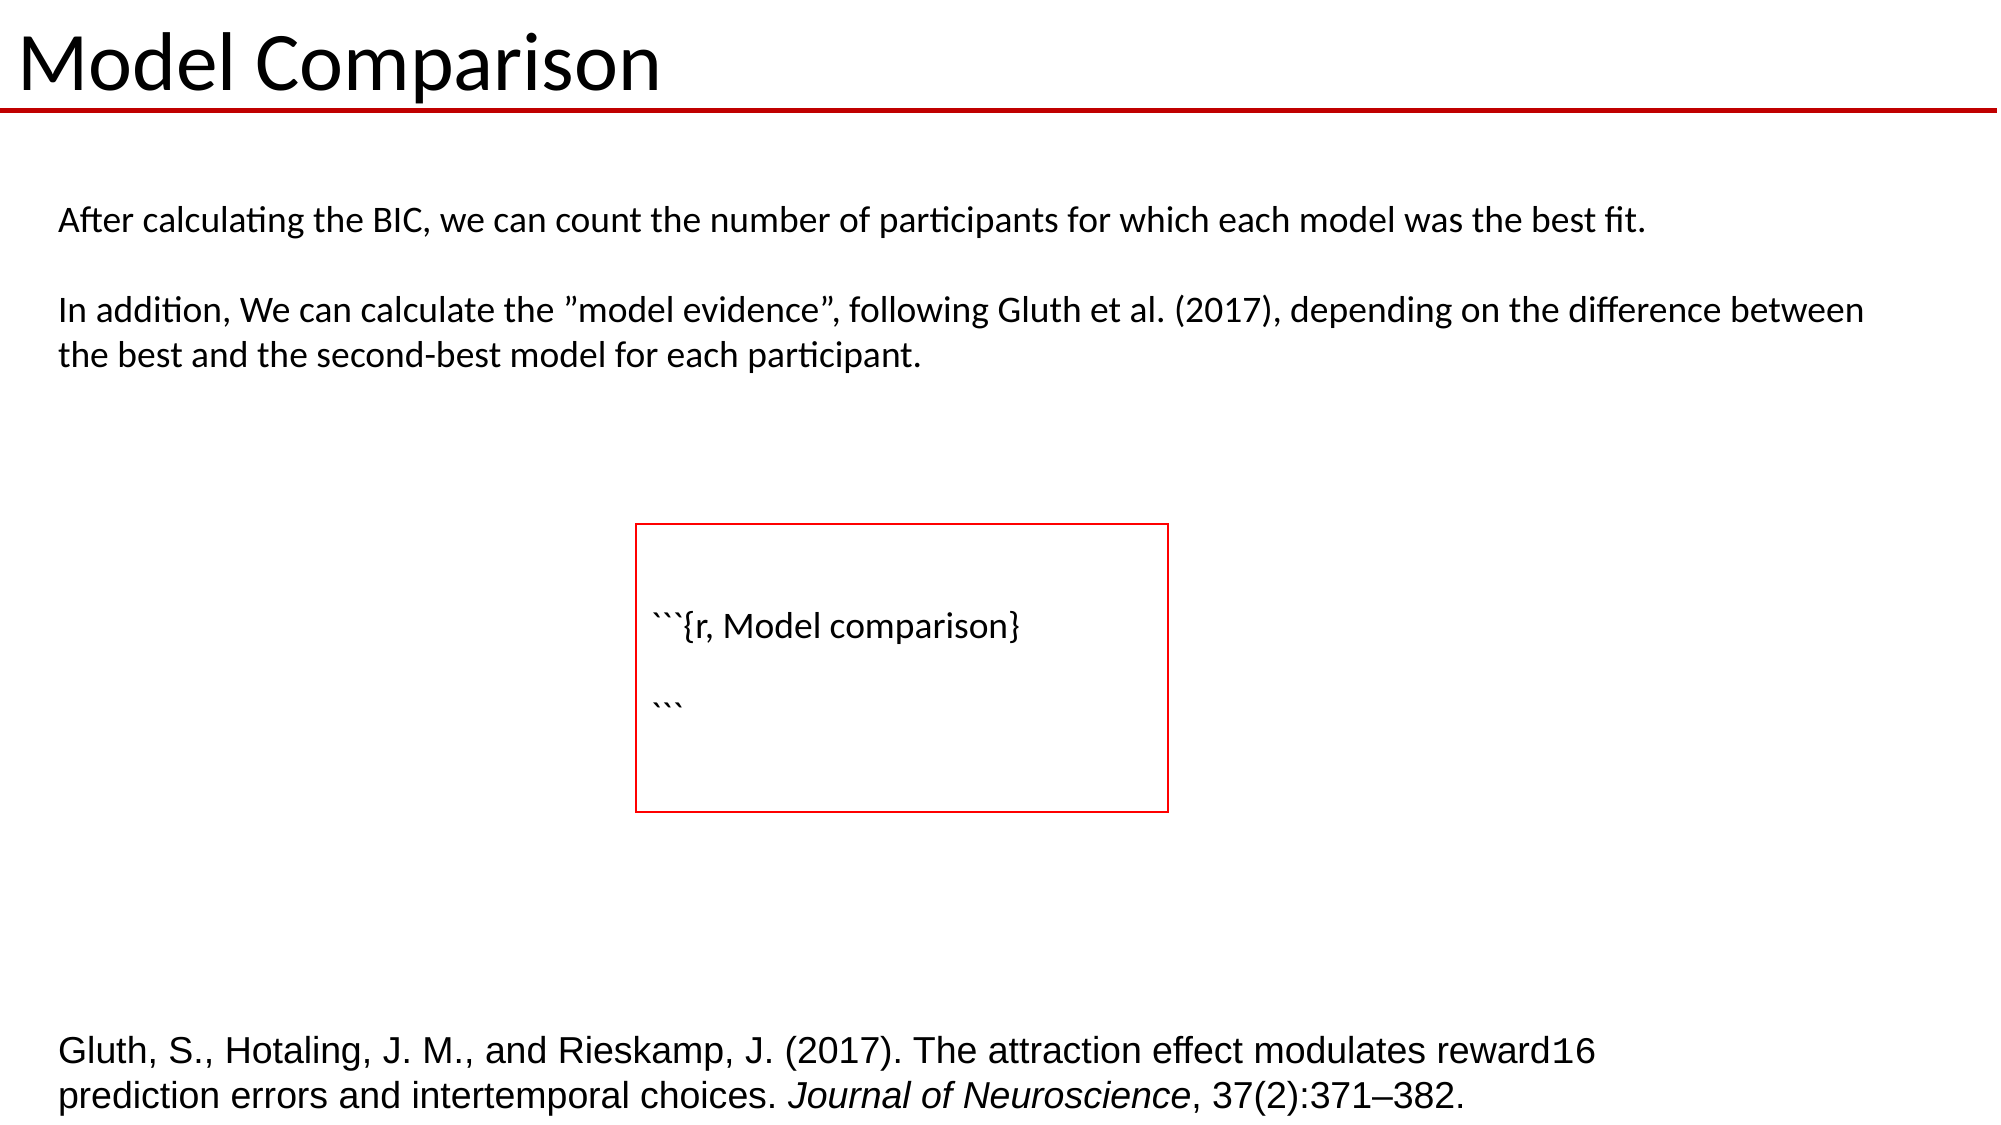

Model Comparison
After calculating the BIC, we can count the number of participants for which each model was the best fit.

In addition, We can calculate the ”model evidence”, following Gluth et al. (2017), depending on the difference between the best and the second-best model for each participant.
```{r, Model comparison}

```
Gluth, S., Hotaling, J. M., and Rieskamp, J. (2017). The attraction effect modulates reward16
prediction errors and intertemporal choices. Journal of Neuroscience, 37(2):371–382.